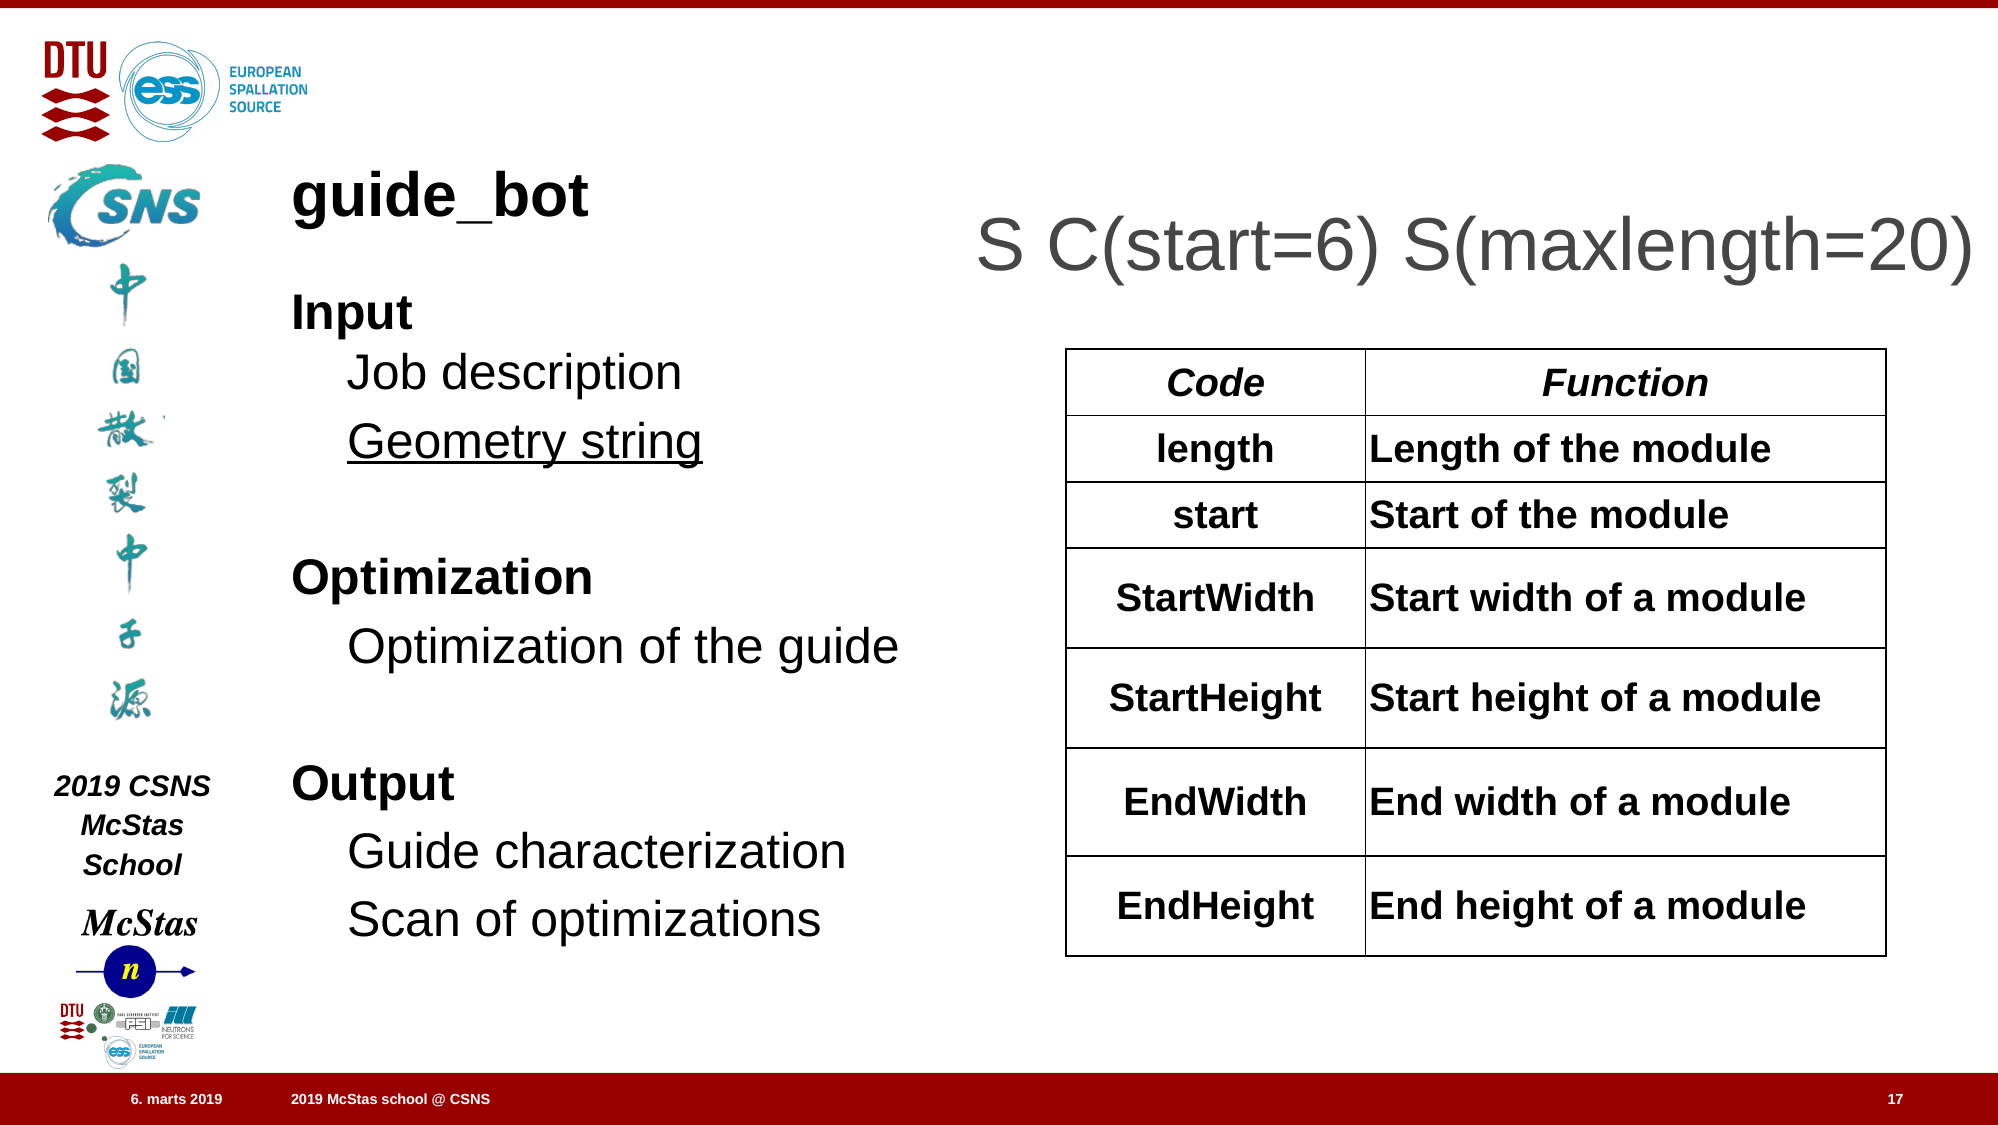

# guide_bot
S C(start=6) S(maxlength=20)
Input
    Job description
    Geometry string

Optimization
    Optimization of the guide

Output
    Guide characterization
    Scan of optimizations
| Code | Function |
| --- | --- |
| length | Length of the module |
| start | Start of the module |
| StartWidth | Start width of a module |
| StartHeight | Start height of a module |
| EndWidth | End width of a module |
| EndHeight | End height of a module |
17